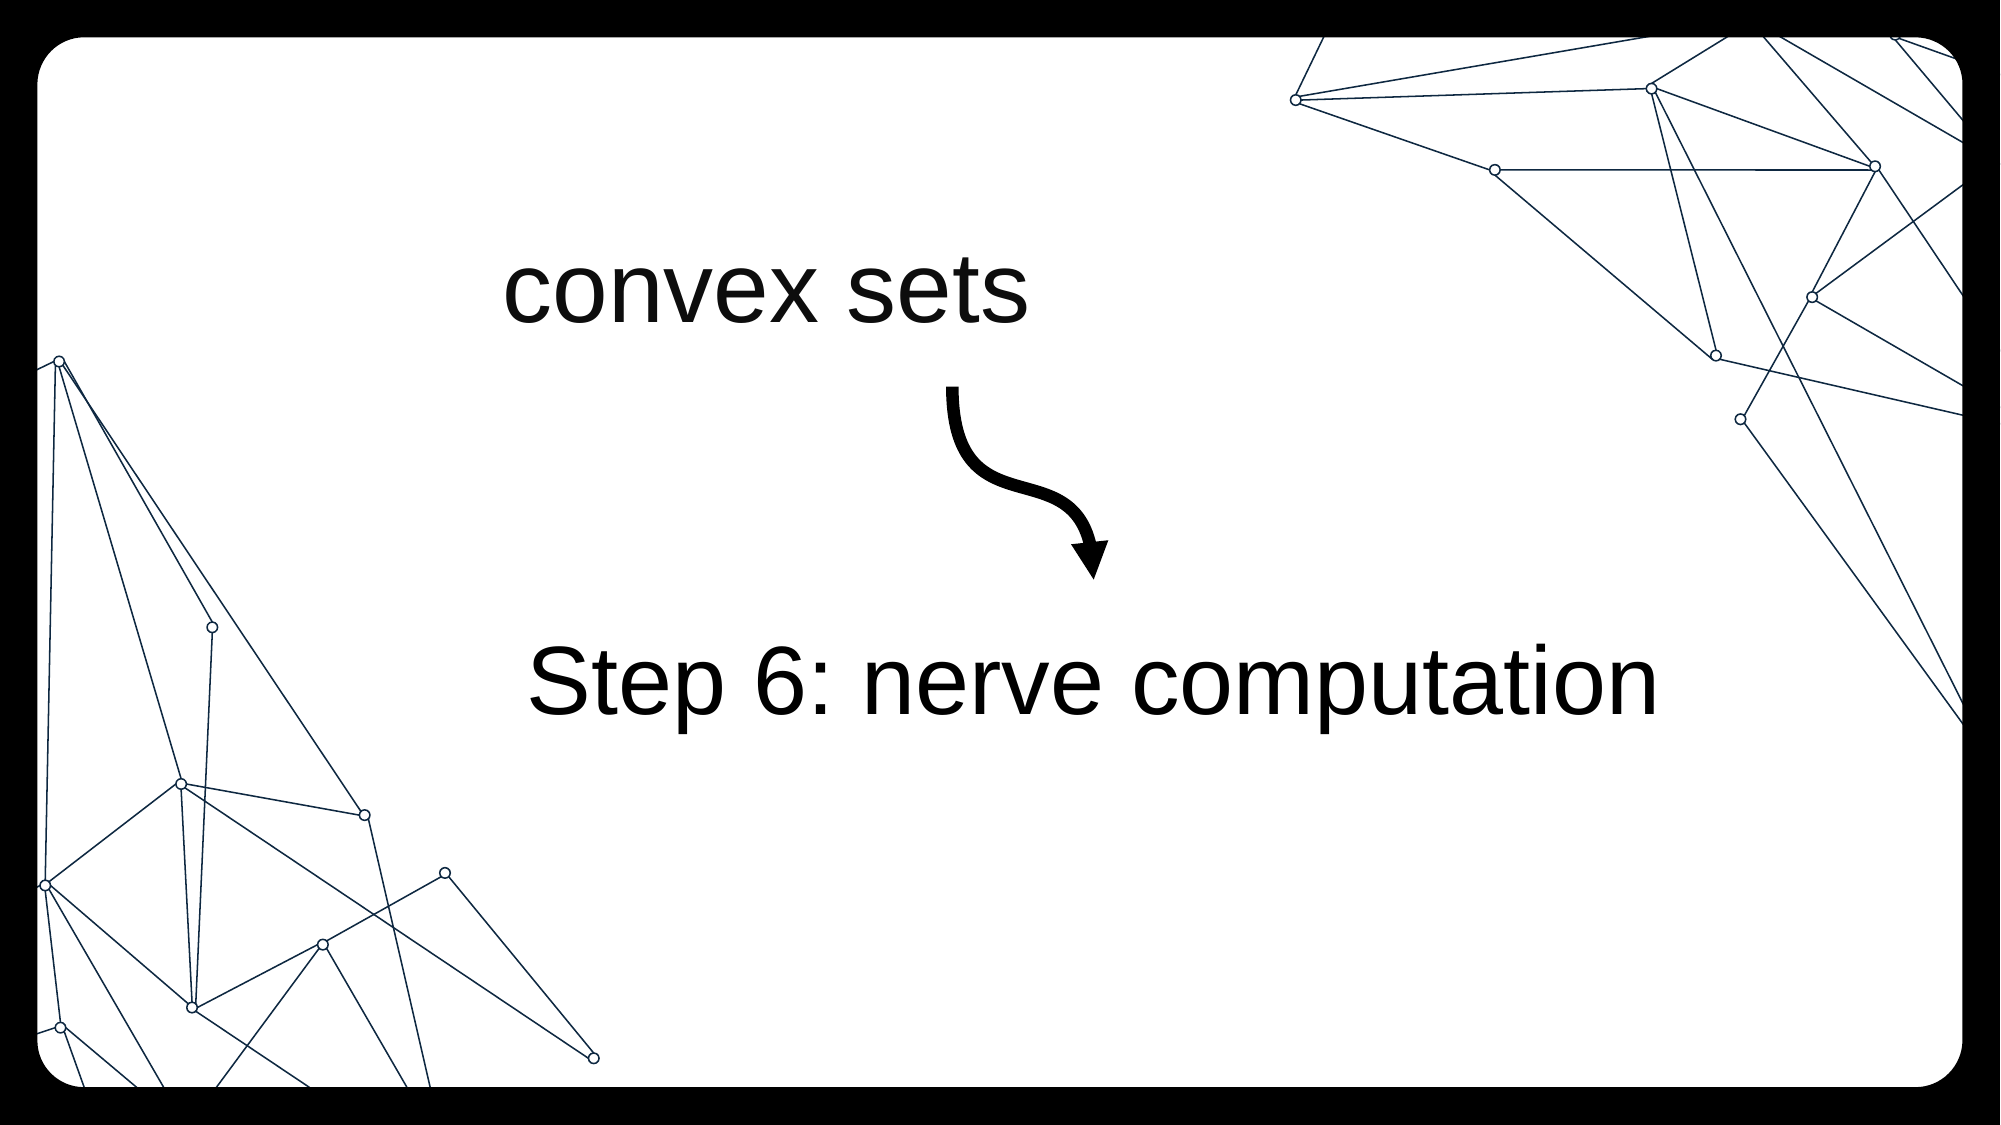

convex sets
# Step 6: nerve computation